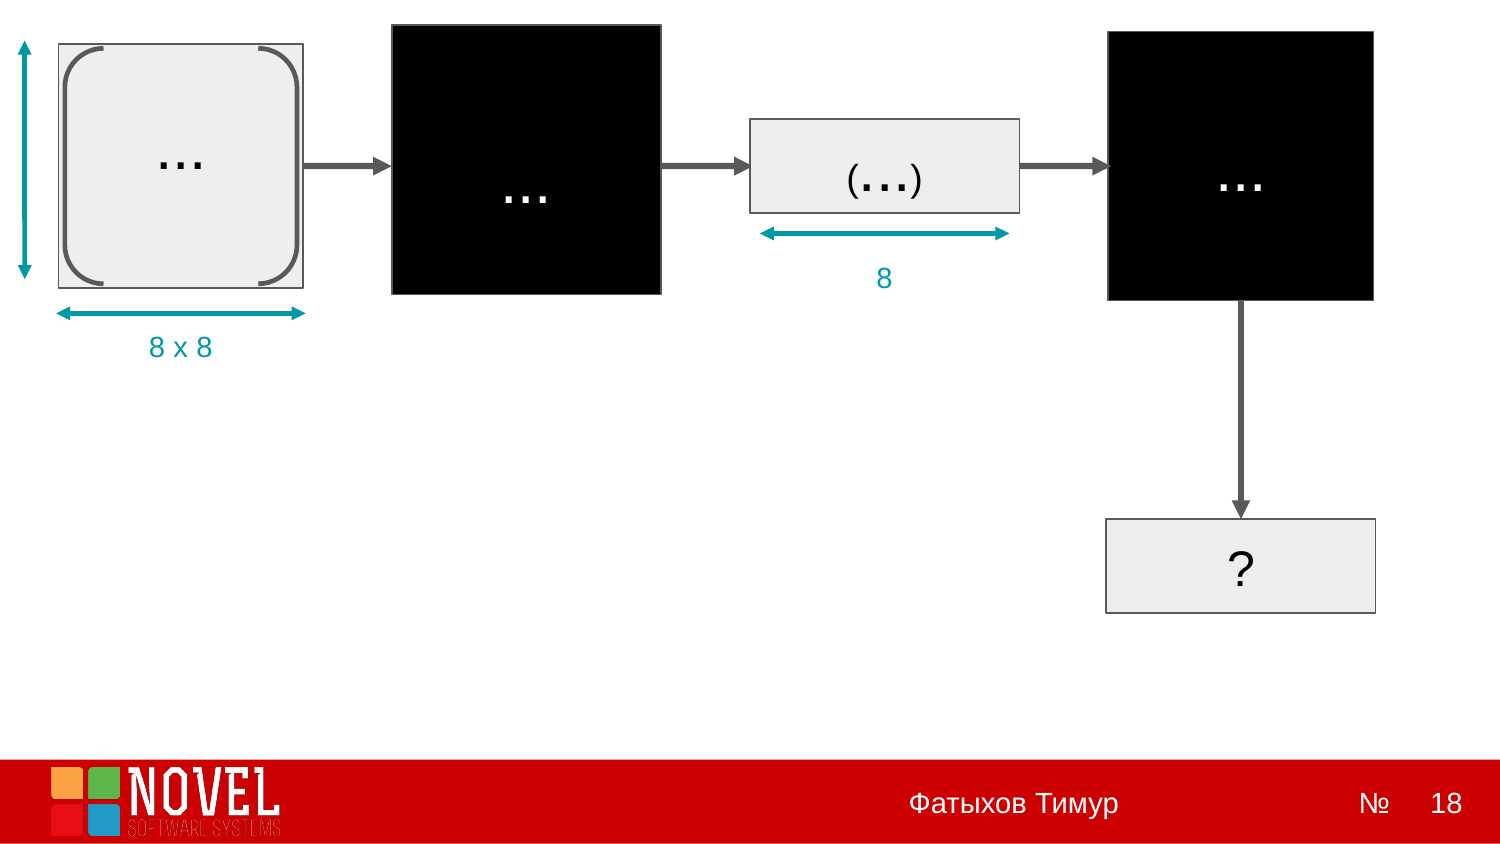

...
...

...
(...)
8
8 x 8
?
18